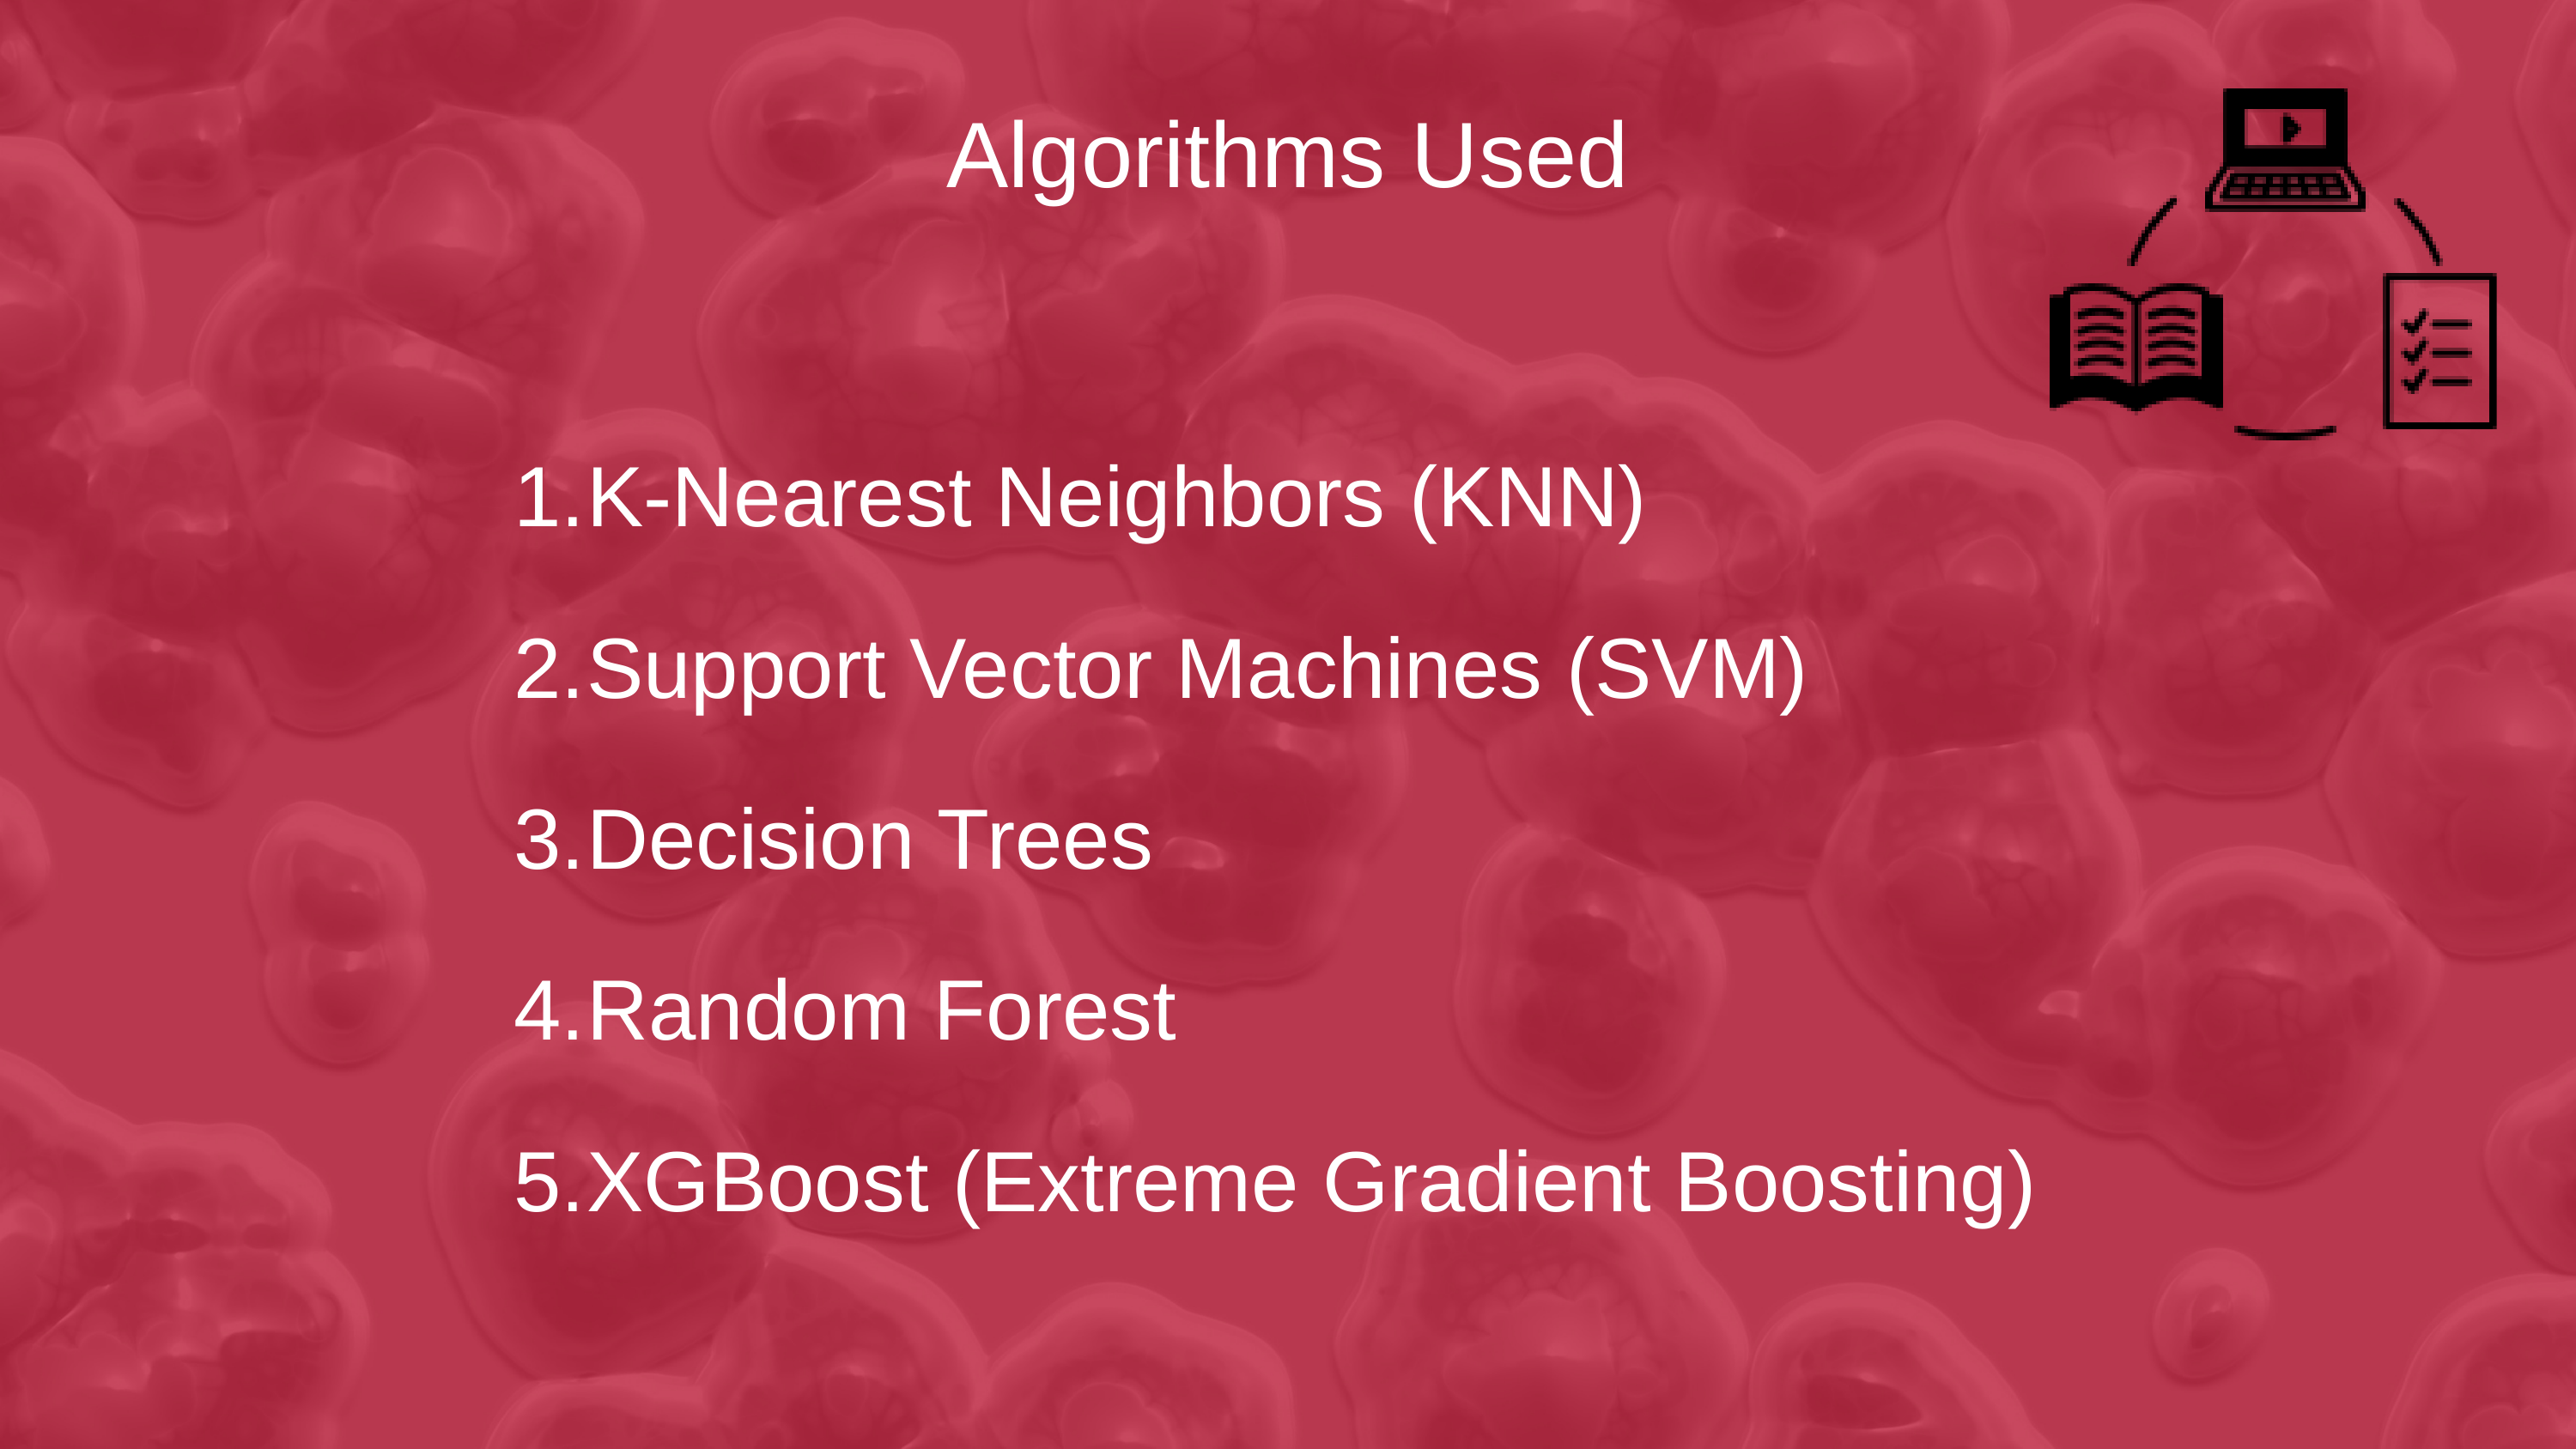

Algorithms Used

K-Nearest Neighbors (KNN)
Support Vector Machines (SVM)
Decision Trees
Random Forest
XGBoost (Extreme Gradient Boosting)